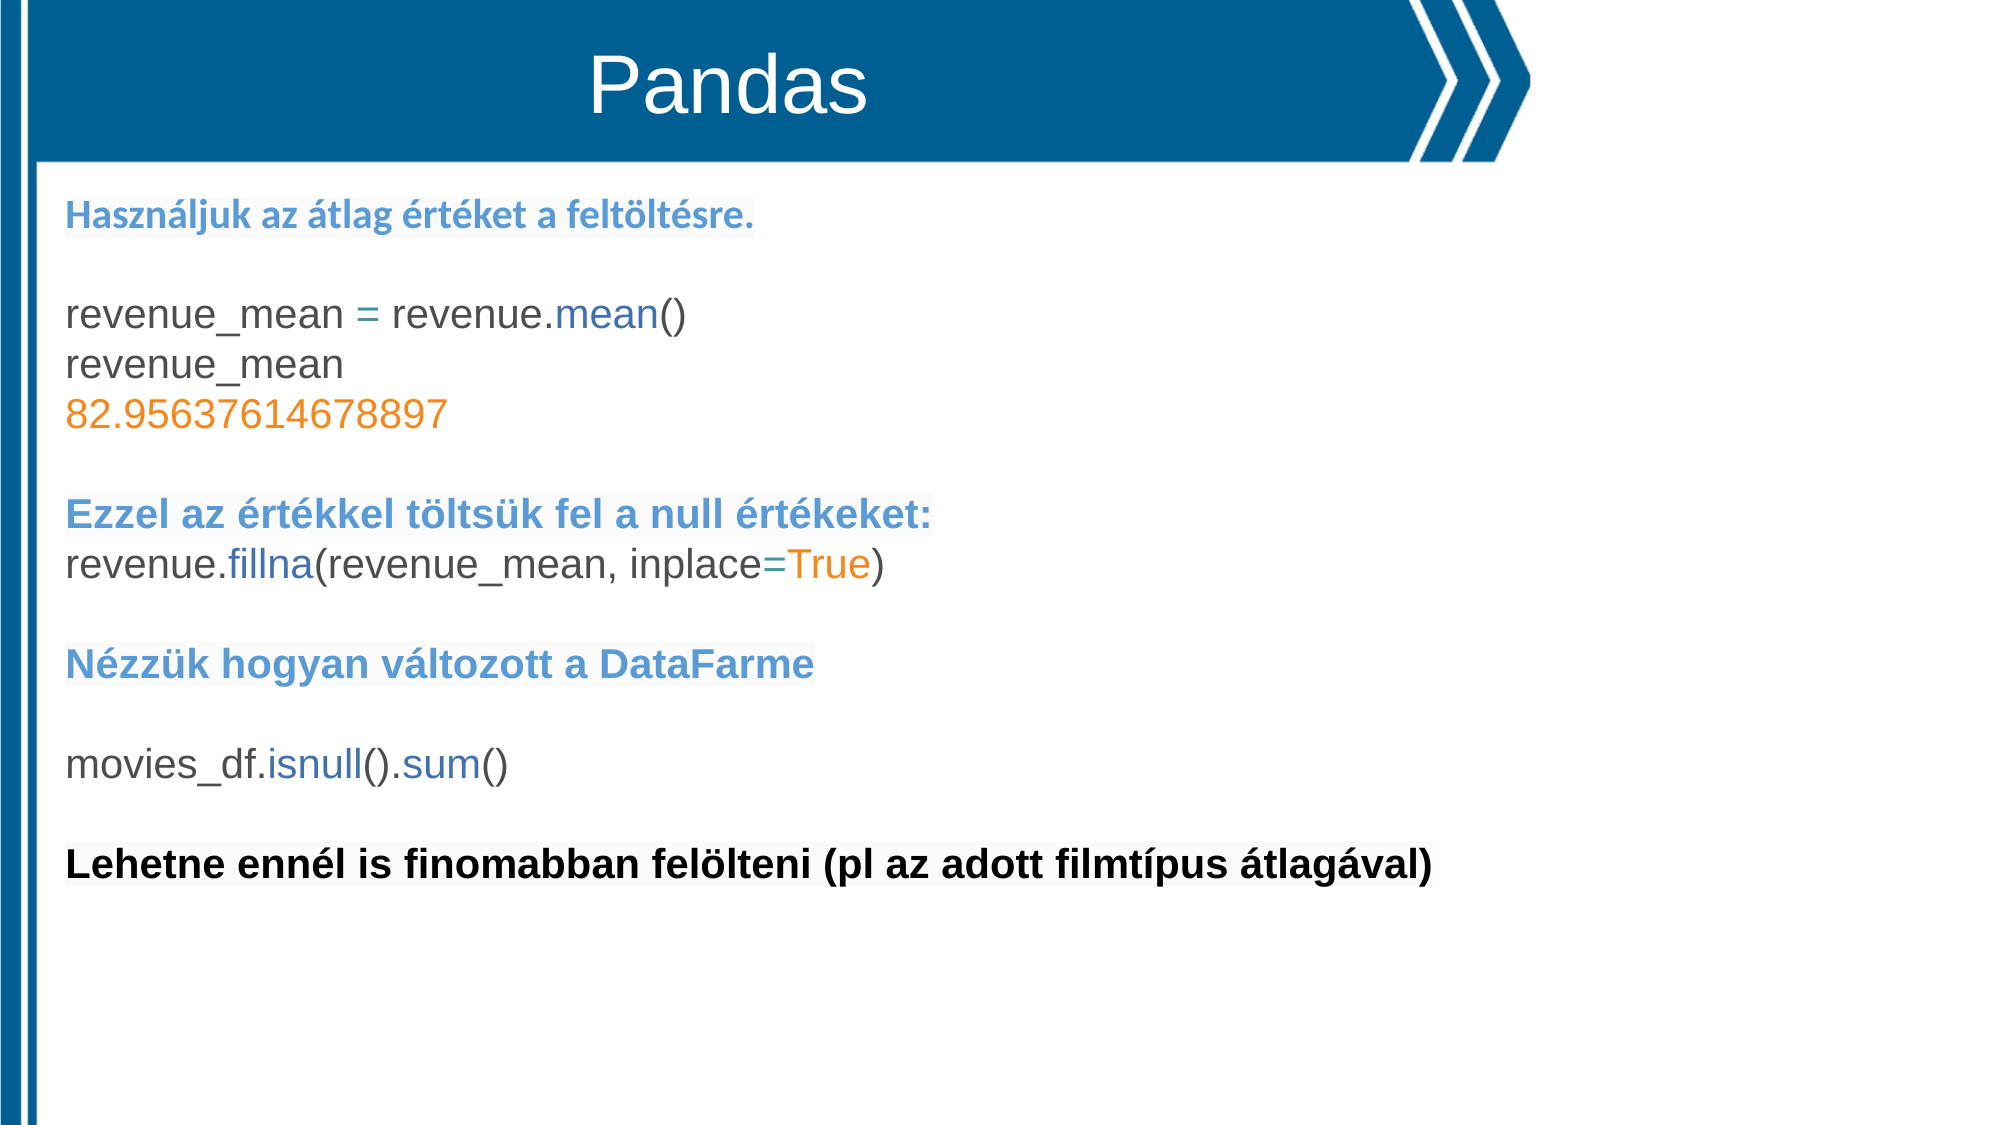

Pandas
Használjuk az átlag értéket a feltöltésre.

revenue_mean = revenue.mean()
revenue_mean
82.95637614678897

Ezzel az értékkel töltsük fel a null értékeket:
revenue.fillna(revenue_mean, inplace=True)

Nézzük hogyan változott a DataFarme

movies_df.isnull().sum()

Lehetne ennél is finomabban felölteni (pl az adott filmtípus átlagával)